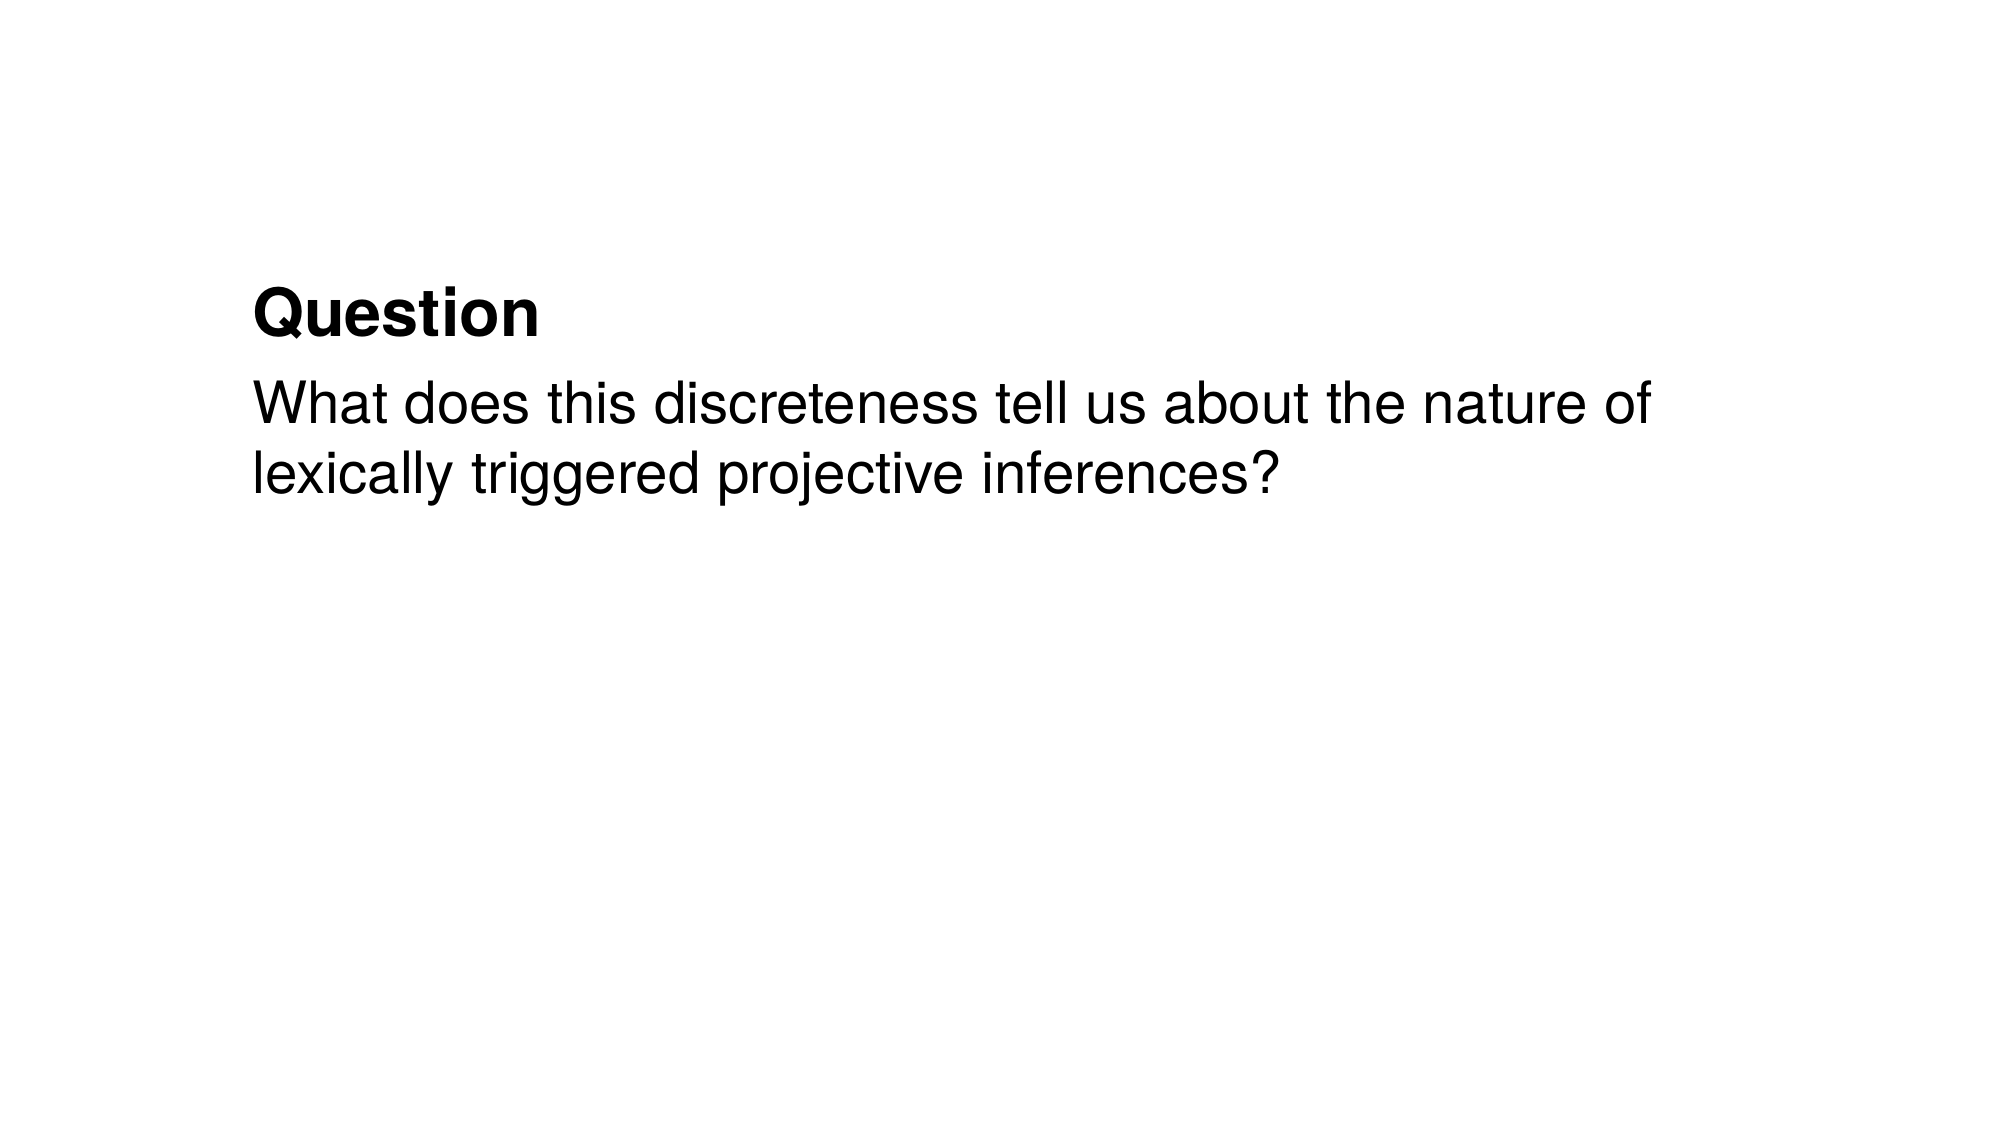

Question
What does this discreteness tell us about the nature of lexically triggered projective inferences?